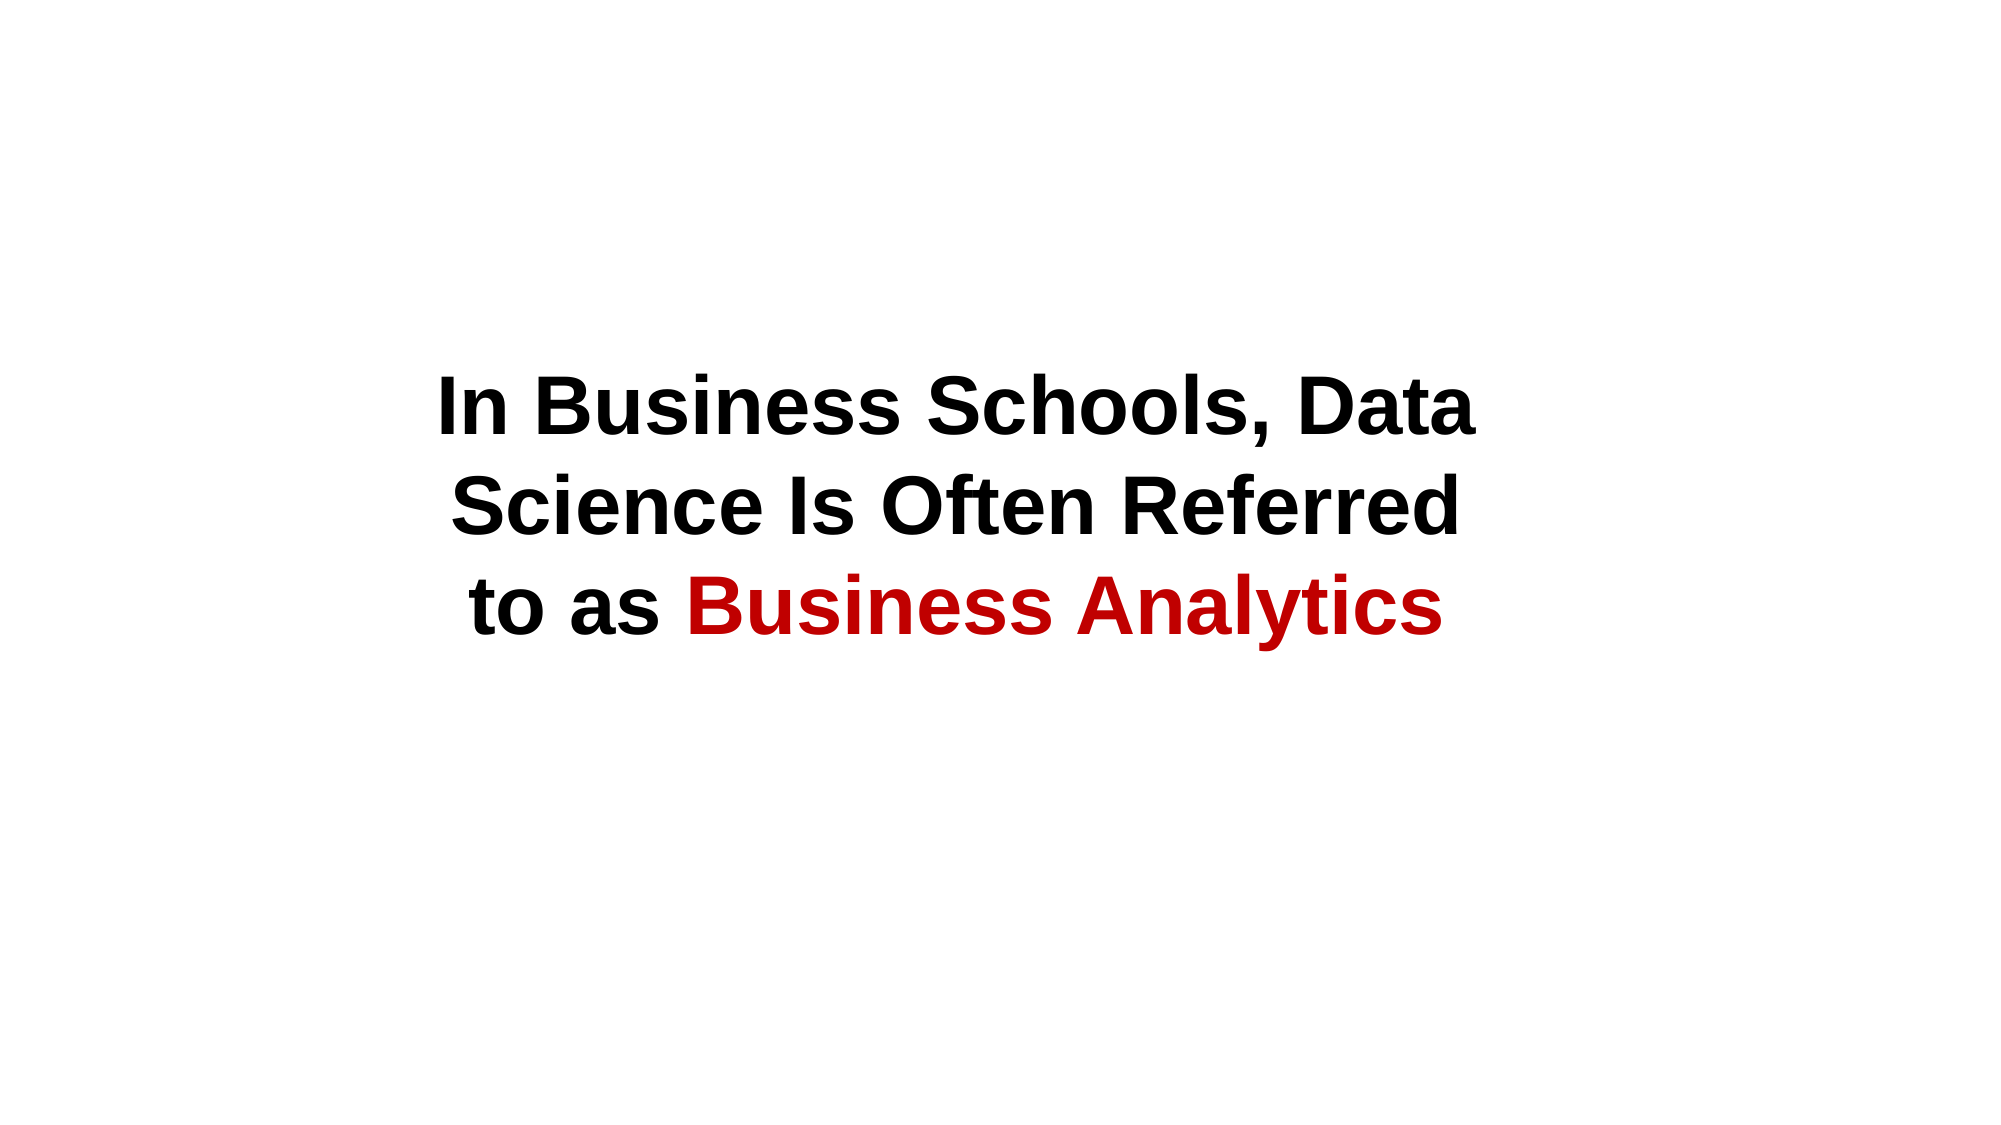

In Business Schools, Data Science Is Often Referred to as Business Analytics